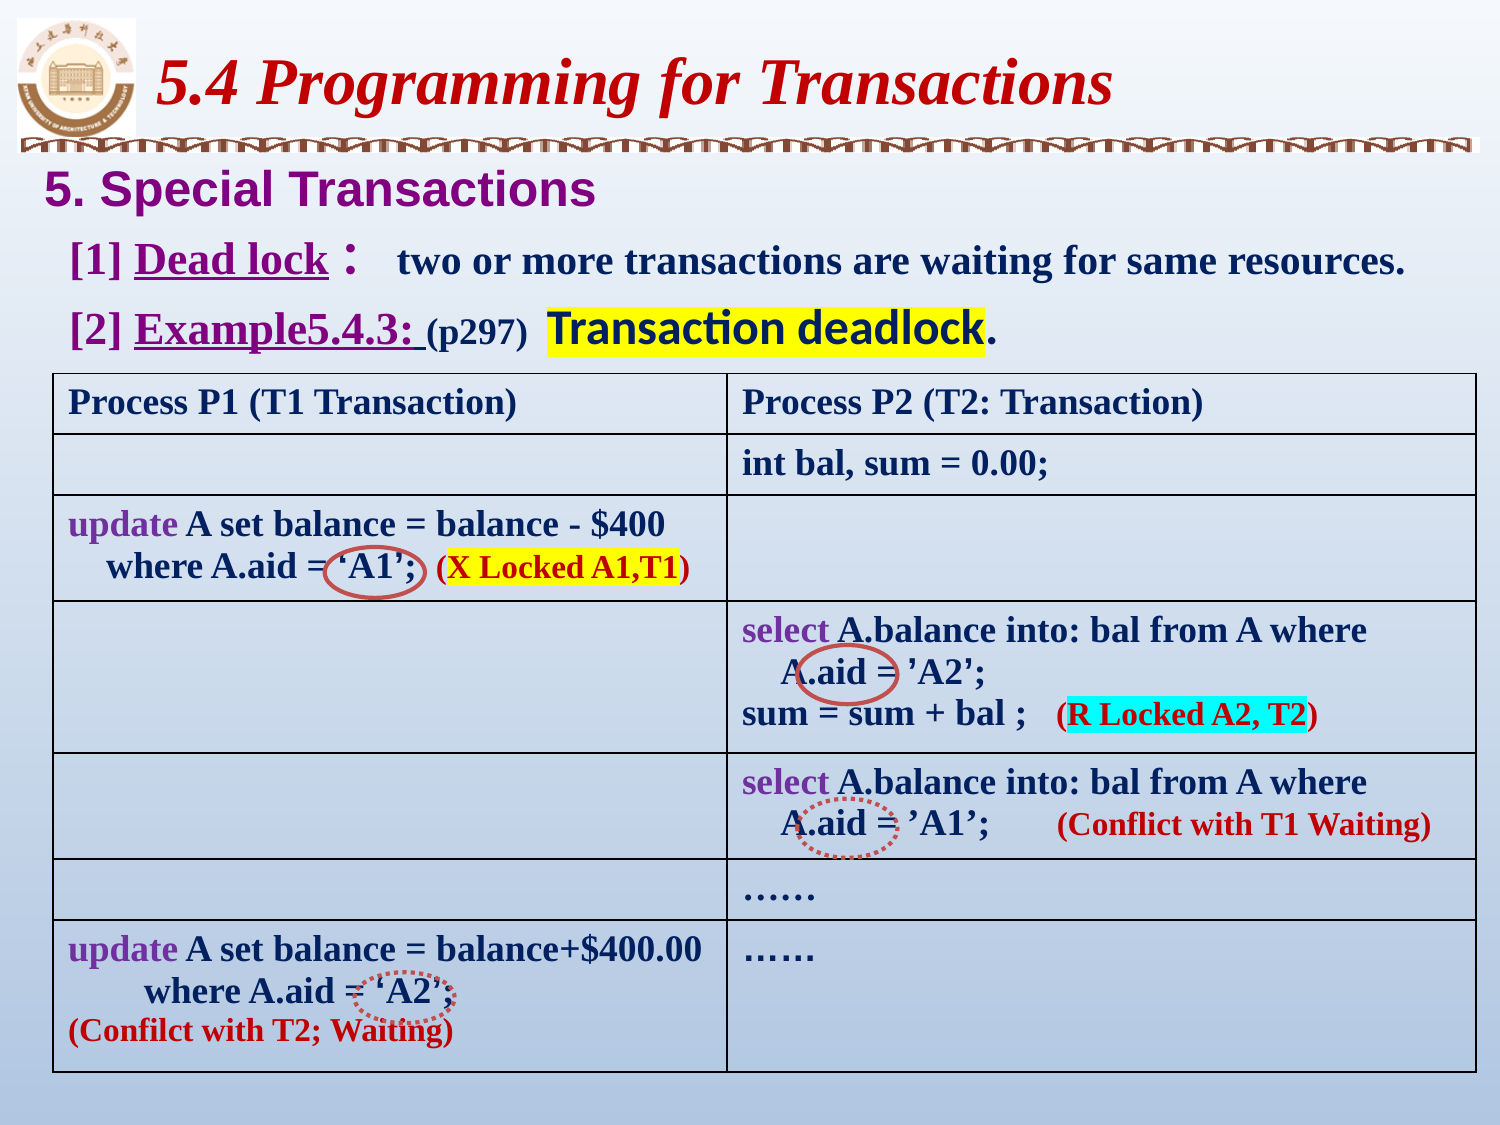

5.4 Programming for Transactions
5. Special Transactions
  [1] Dead lock：two or more transactions are waiting for same resources.
  [2] Example5.4.3: (p297)  Transaction deadlock.

| Process P1 (T1 Transaction) | Process P2 (T2: Transaction) |
| --- | --- |
|  | int bal, sum = 0.00; |
| update A set balance = balance - $400 where A.aid = ‘A1’; (X Locked A1,T1) |  |
|  | select A.balance into: bal from A where A.aid = ’A2’; sum = sum + bal ; (R Locked A2, T2) |
|  | select A.balance into: bal from A where A.aid = ’A1’; (Conflict with T1 Waiting) |
|  | …… |
| update A set balance = balance+$400.00 where A.aid = ‘A2’; (Confilct with T2; Waiting) | …… |